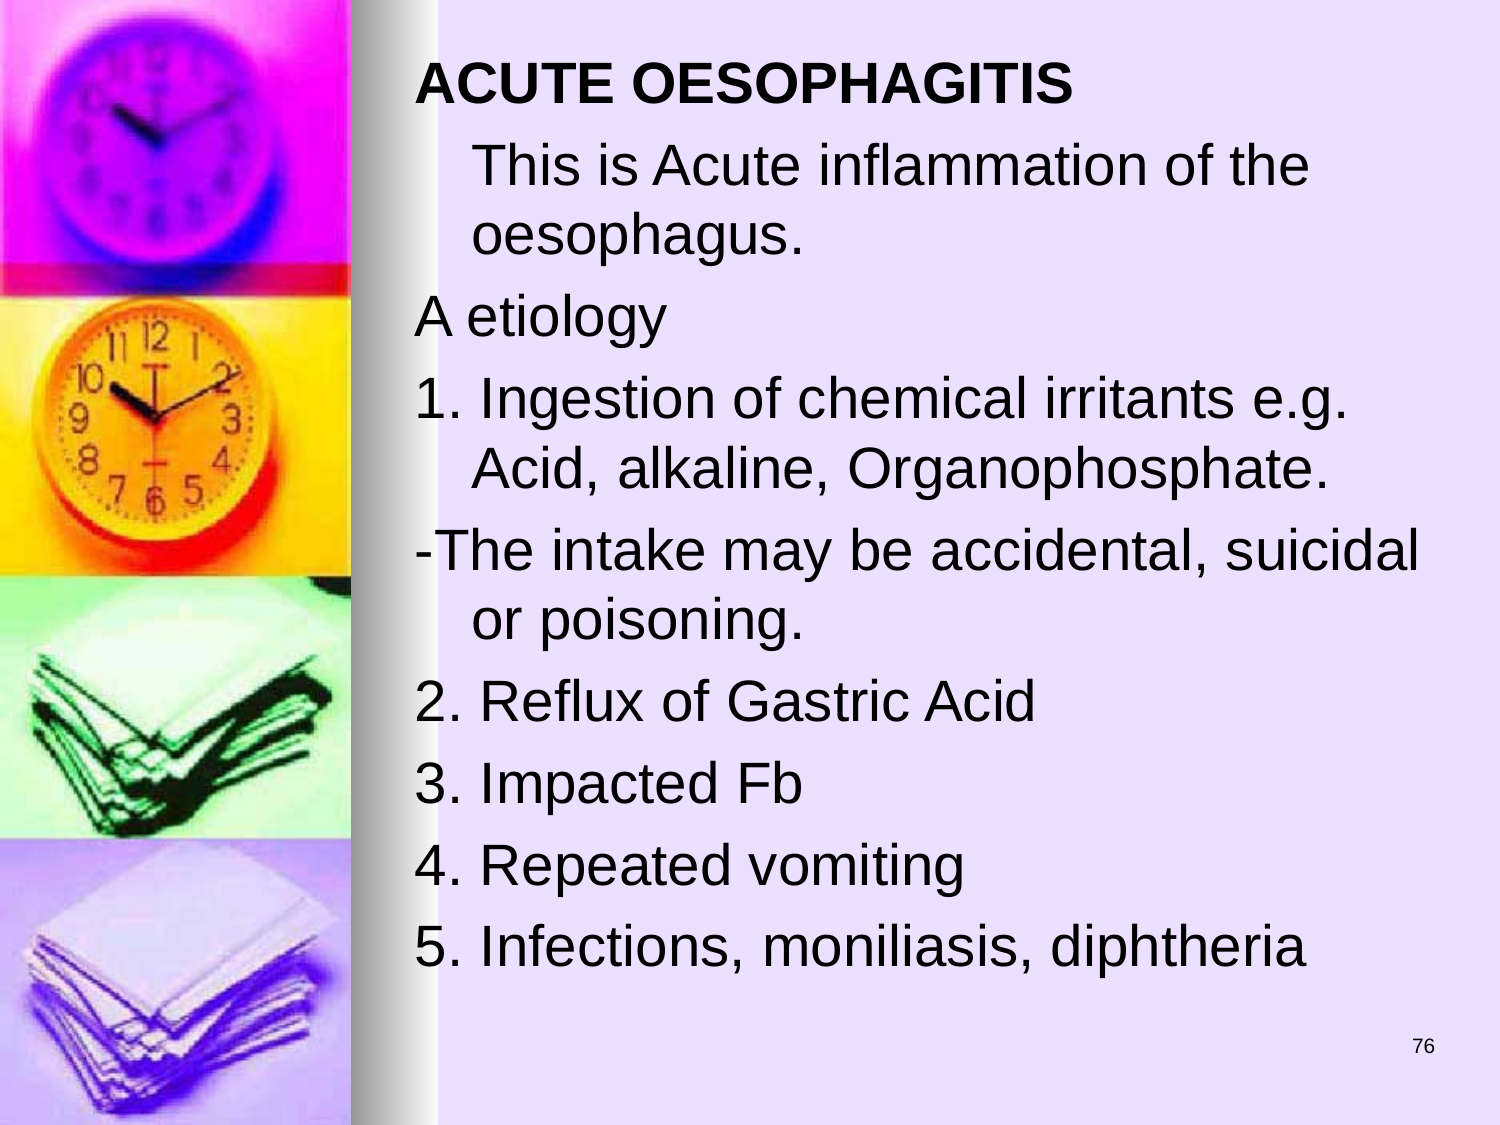

ACUTE OESOPHAGITIS
	This is Acute inflammation of the oesophagus.
A etiology
1. Ingestion of chemical irritants e.g. Acid, alkaline, Organophosphate.
-The intake may be accidental, suicidal or poisoning.
2. Reflux of Gastric Acid
3. Impacted Fb
4. Repeated vomiting
5. Infections, moniliasis, diphtheria

76